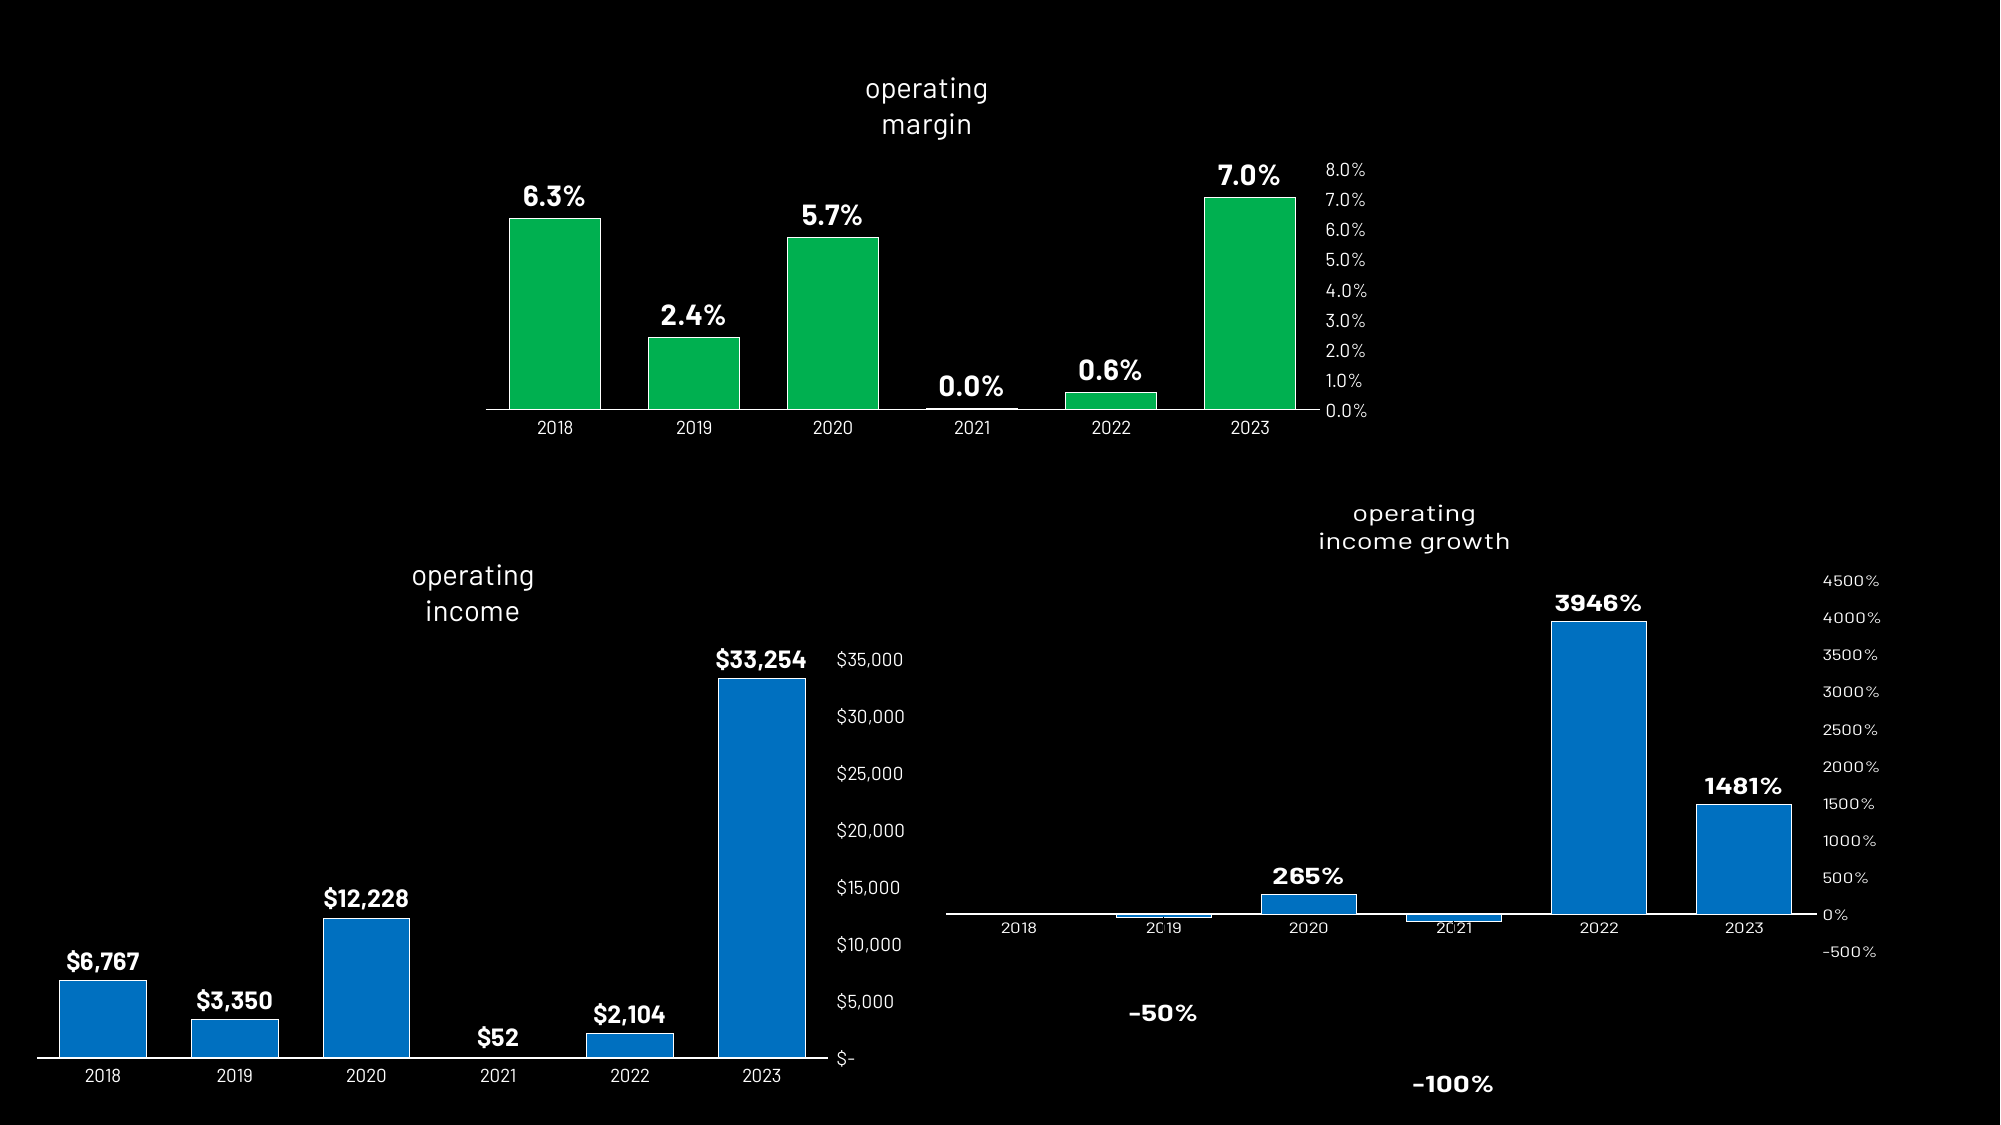

### Chart:

| Category | operating
margin |
|---|---|
| 2023 | 0.0704747412881445 |
| 2022 | 0.005811352023201215 |
| 2021 | 0.00019930931656068776 |
| 2020 | 0.05706552174724659 |
| 2019 | 0.02380394079569113 |
| 2018 | 0.06341307994339959 |

### Chart:

| Category | operating
income growth |
|---|---|
| 2023 | 14.80513307984791 |
| 2022 | 39.46153846153846 |
| 2021 | -0.9957474648348054 |
| 2020 | 2.6501492537313434 |
| 2019 | -0.504950495049505 |
| 2018 | None |

### Chart:

| Category | operating
income |
|---|---|
| 2023 | 33254.0 |
| 2022 | 2104.0 |
| 2021 | 52.0 |
| 2020 | 12228.0 |
| 2019 | 3350.0 |
| 2018 | 6767.0 |